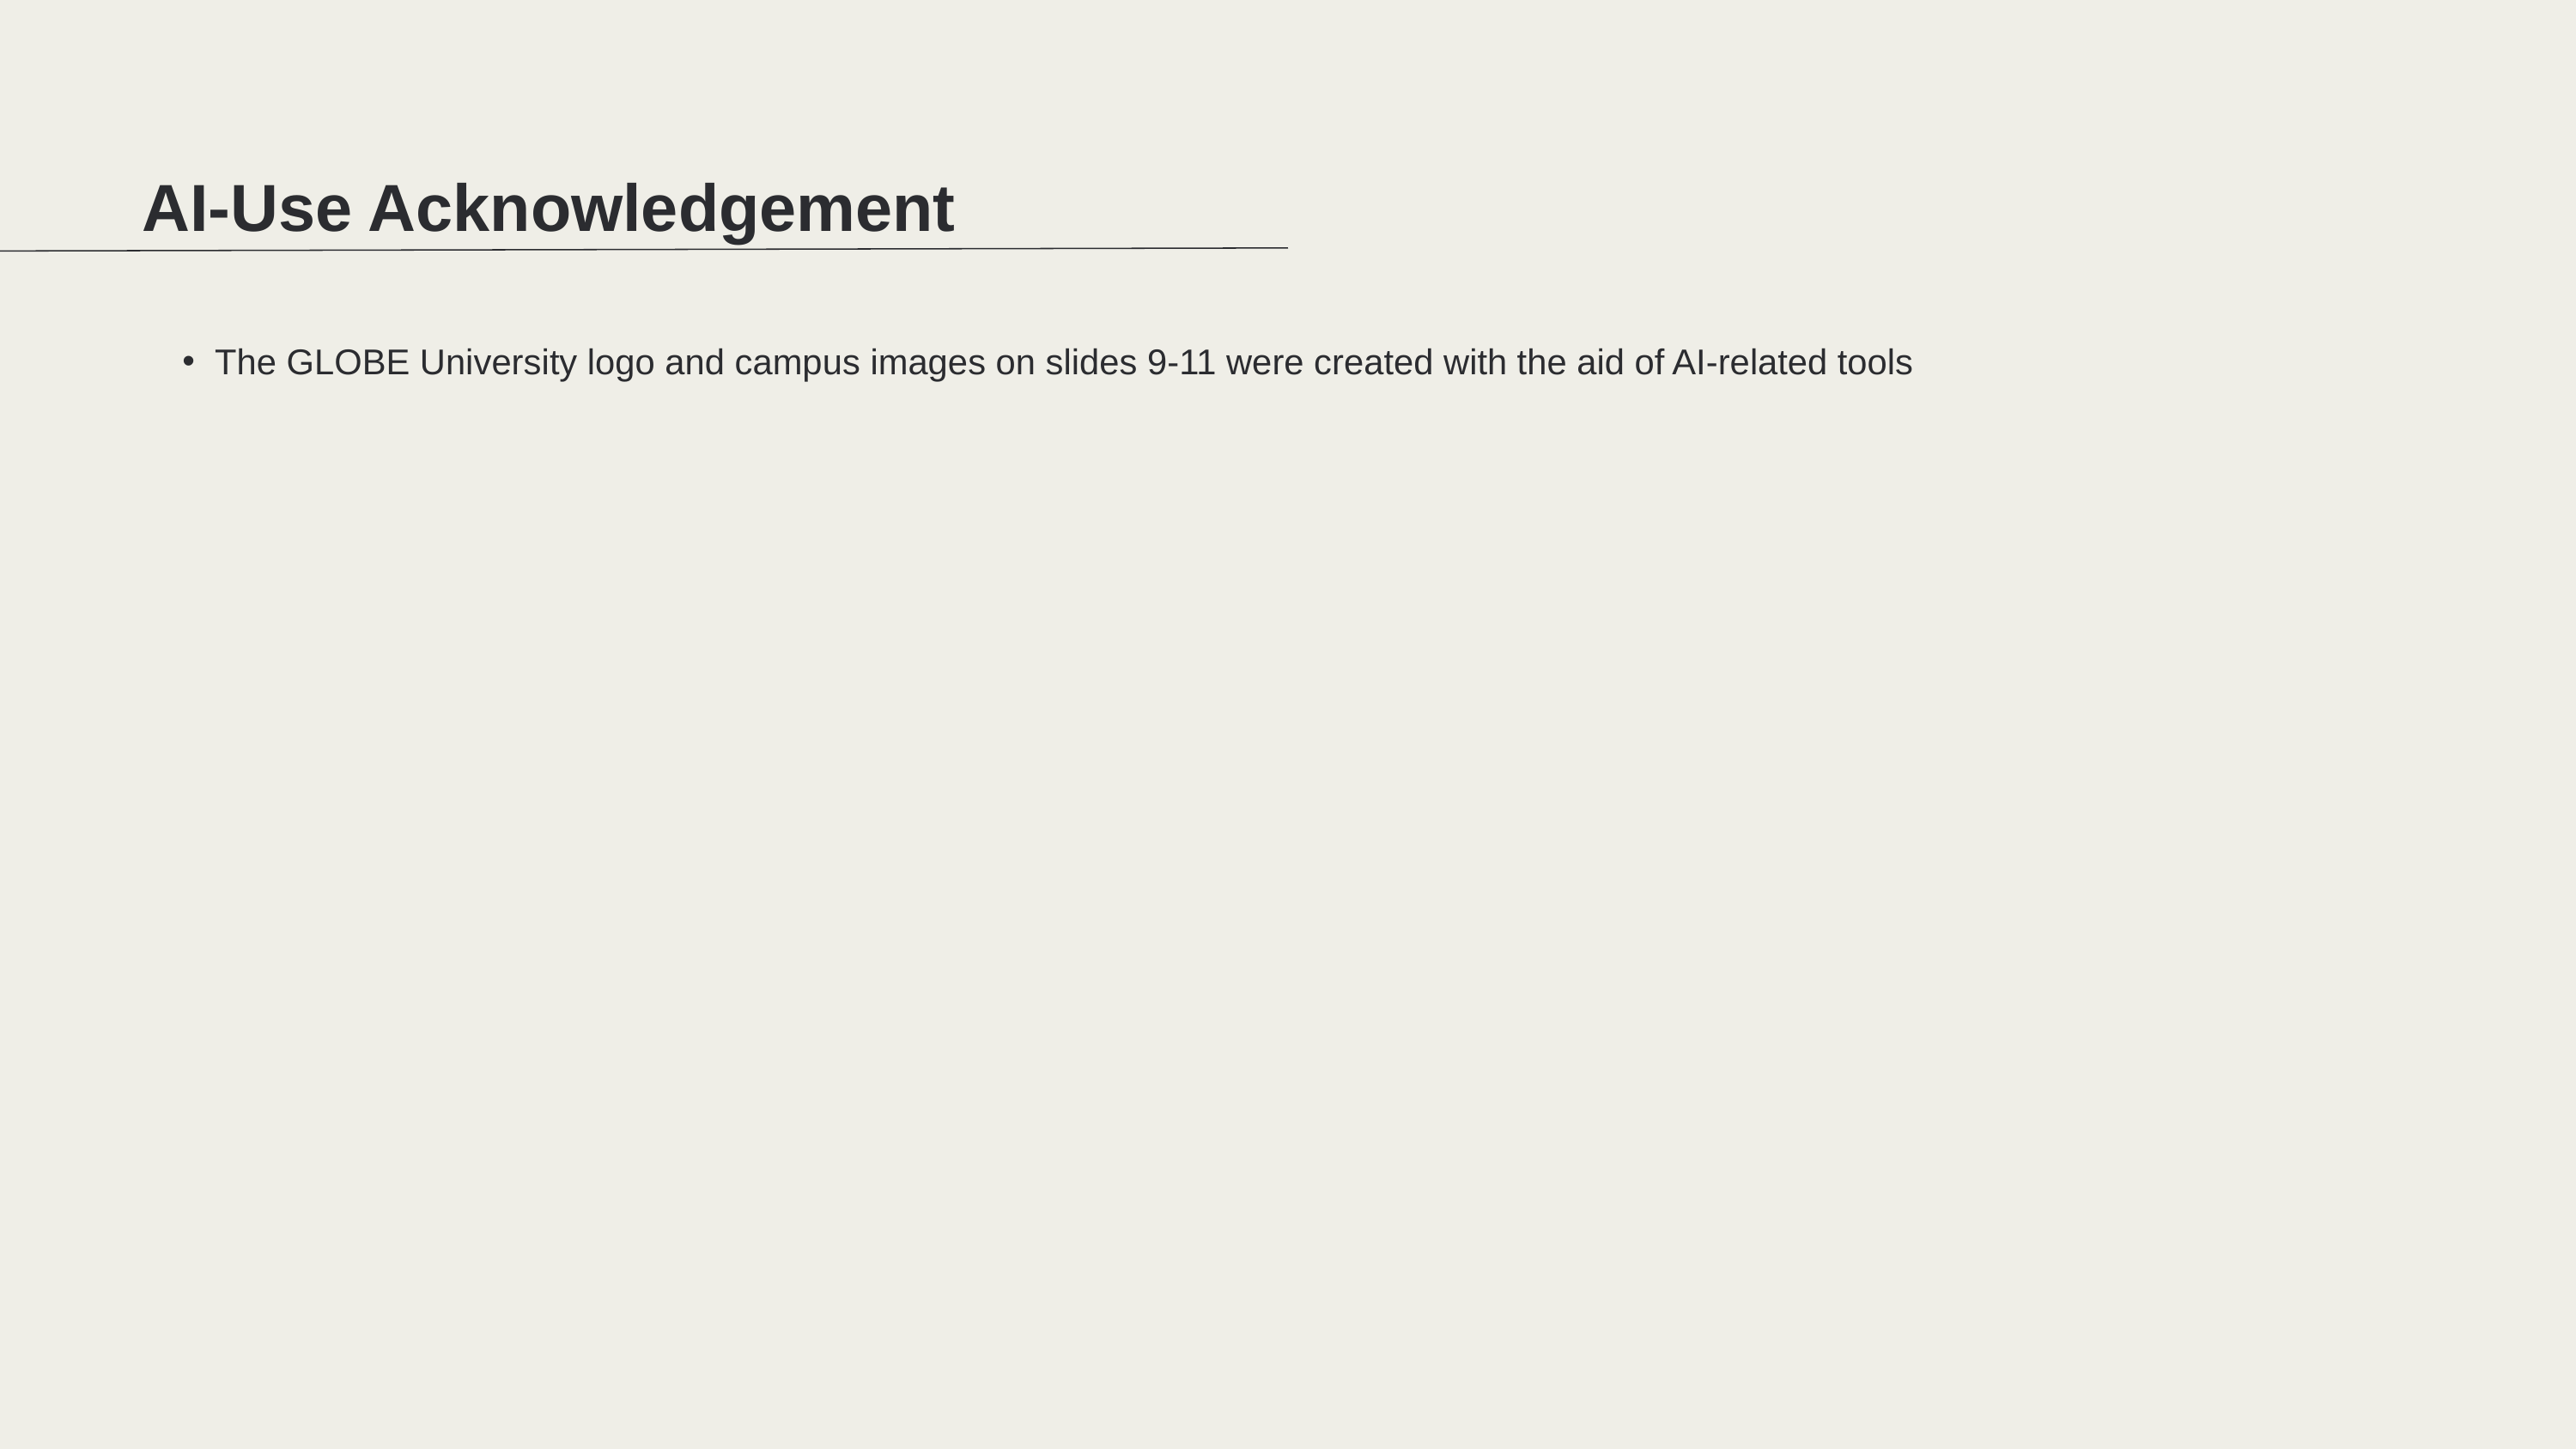

AI-Use Acknowledgement
The GLOBE University logo and campus images on slides 9-11 were created with the aid of AI-related tools